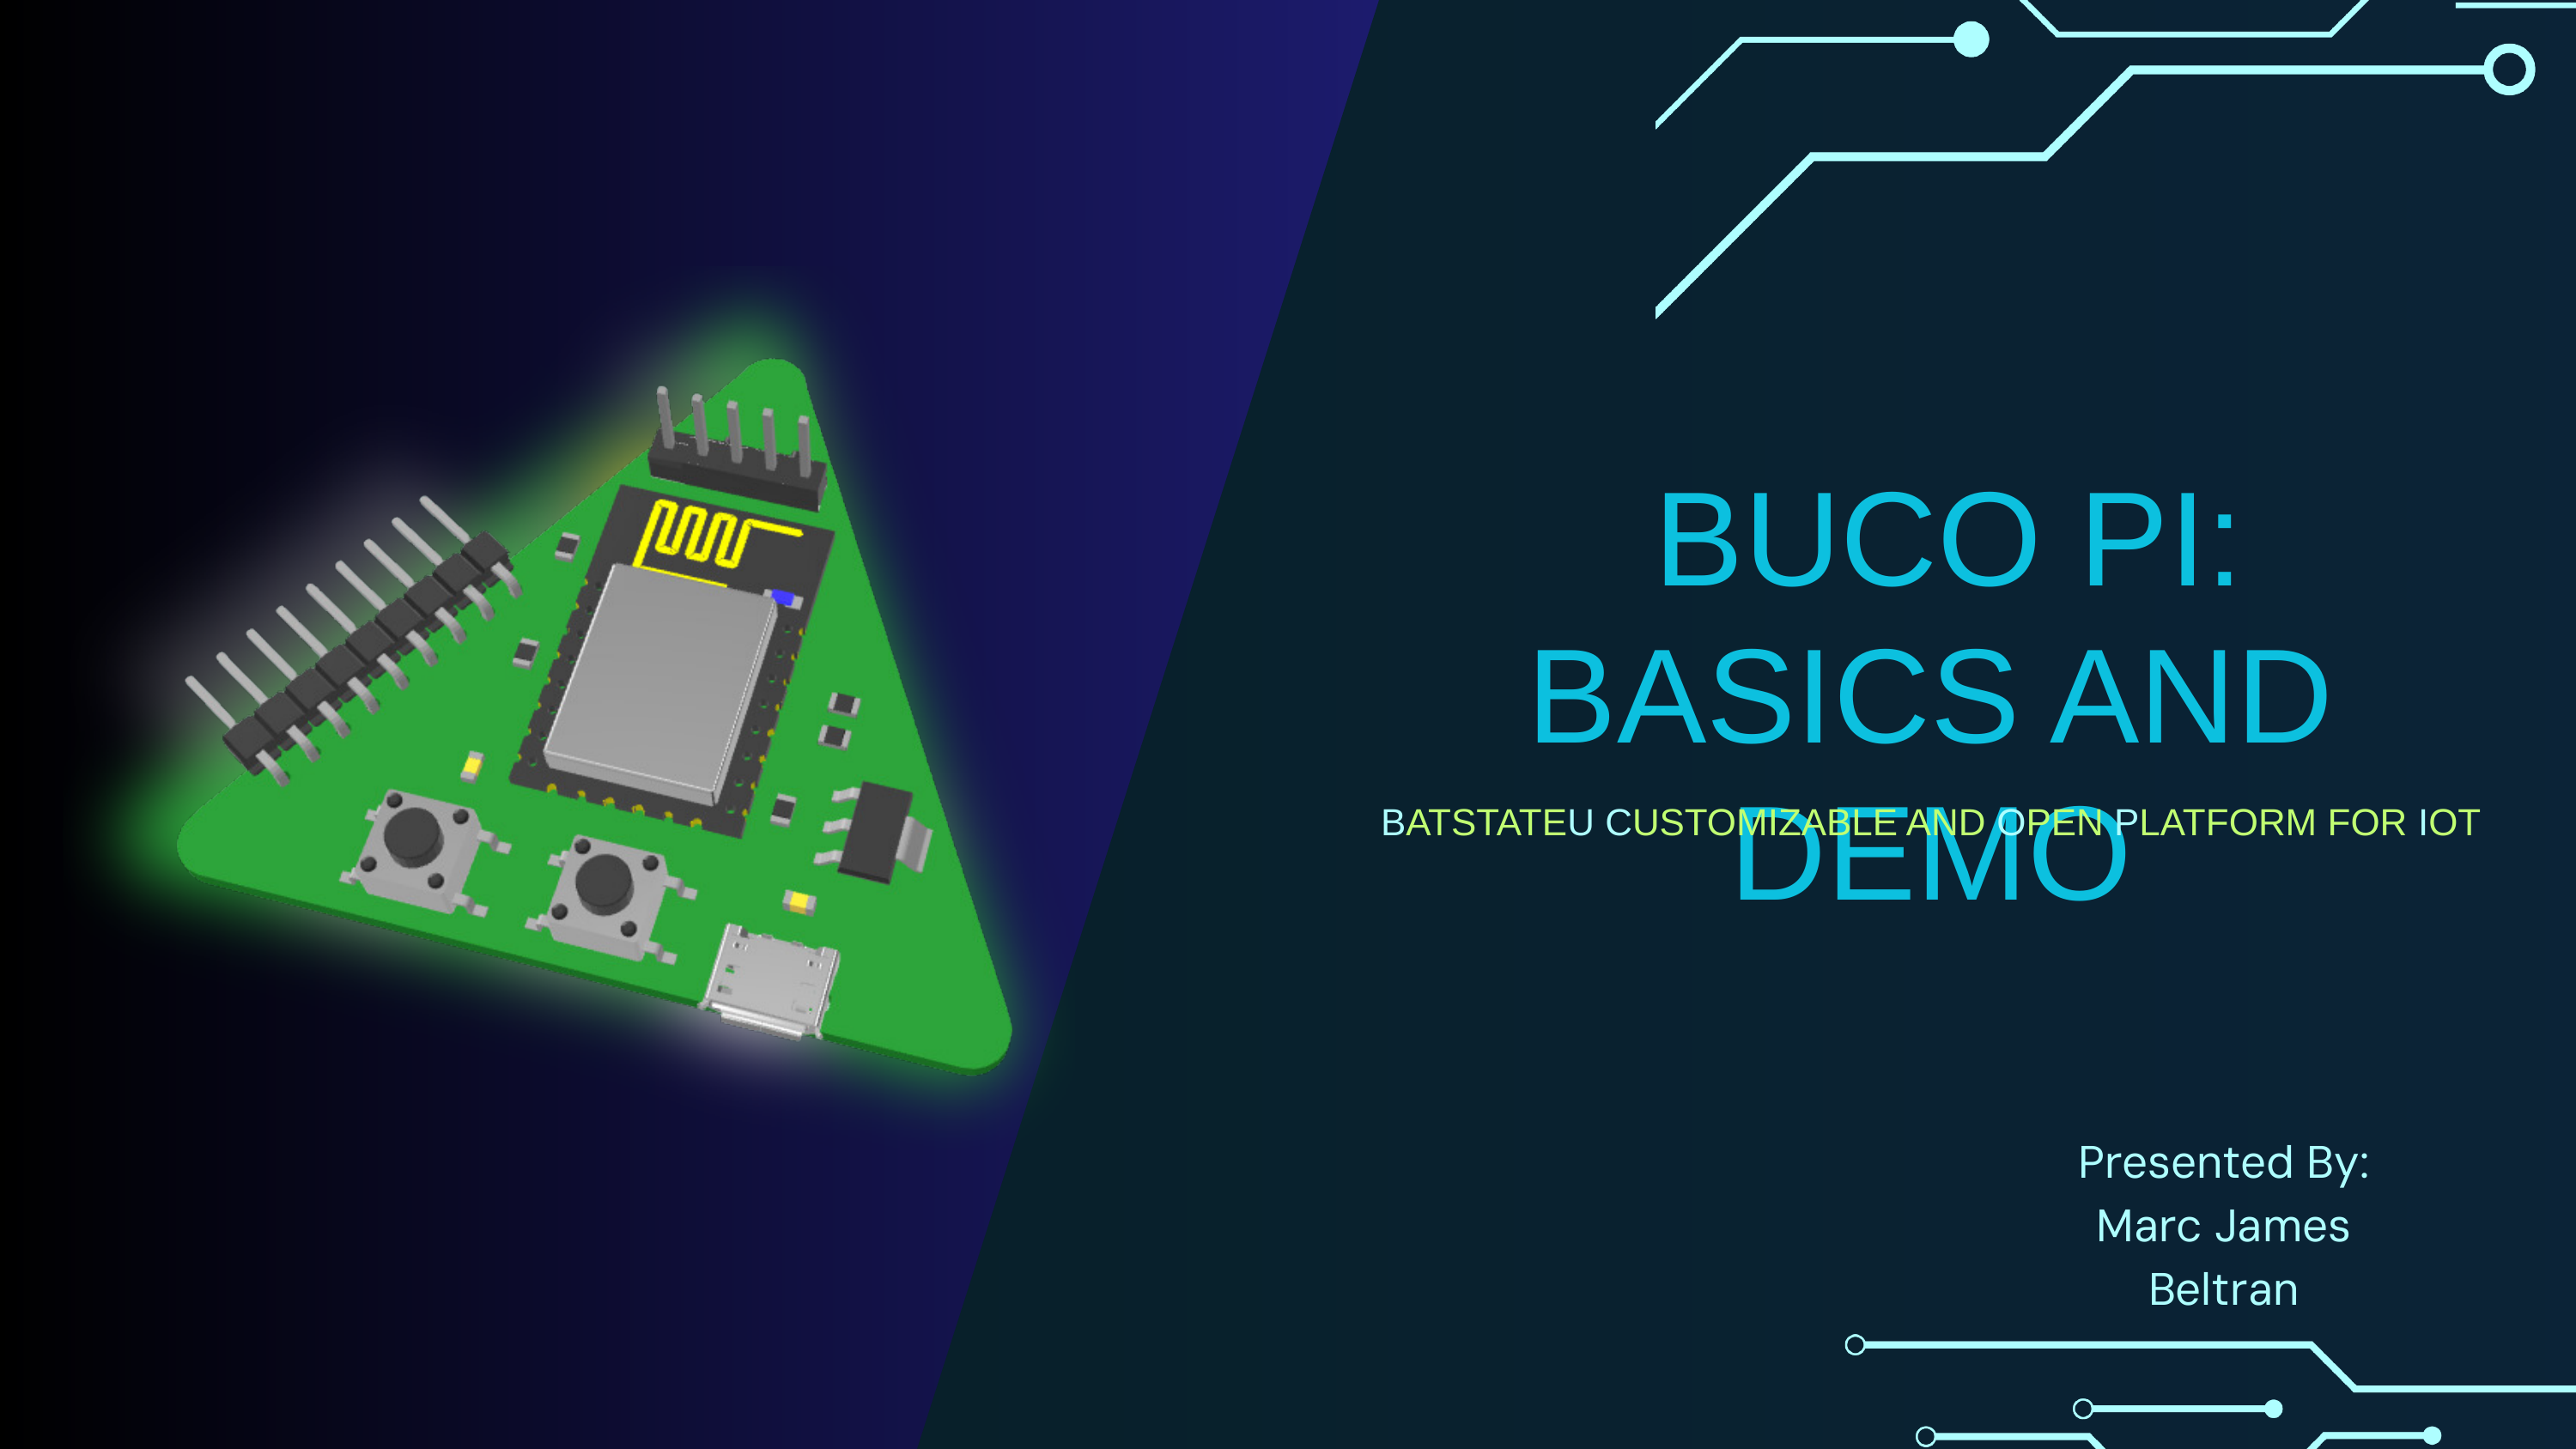

BUCO PI:
BASICS AND DEMO
BATSTATEU CUSTOMIZABLE AND OPEN PLATFORM FOR IOT
Presented By:
Marc James Beltran